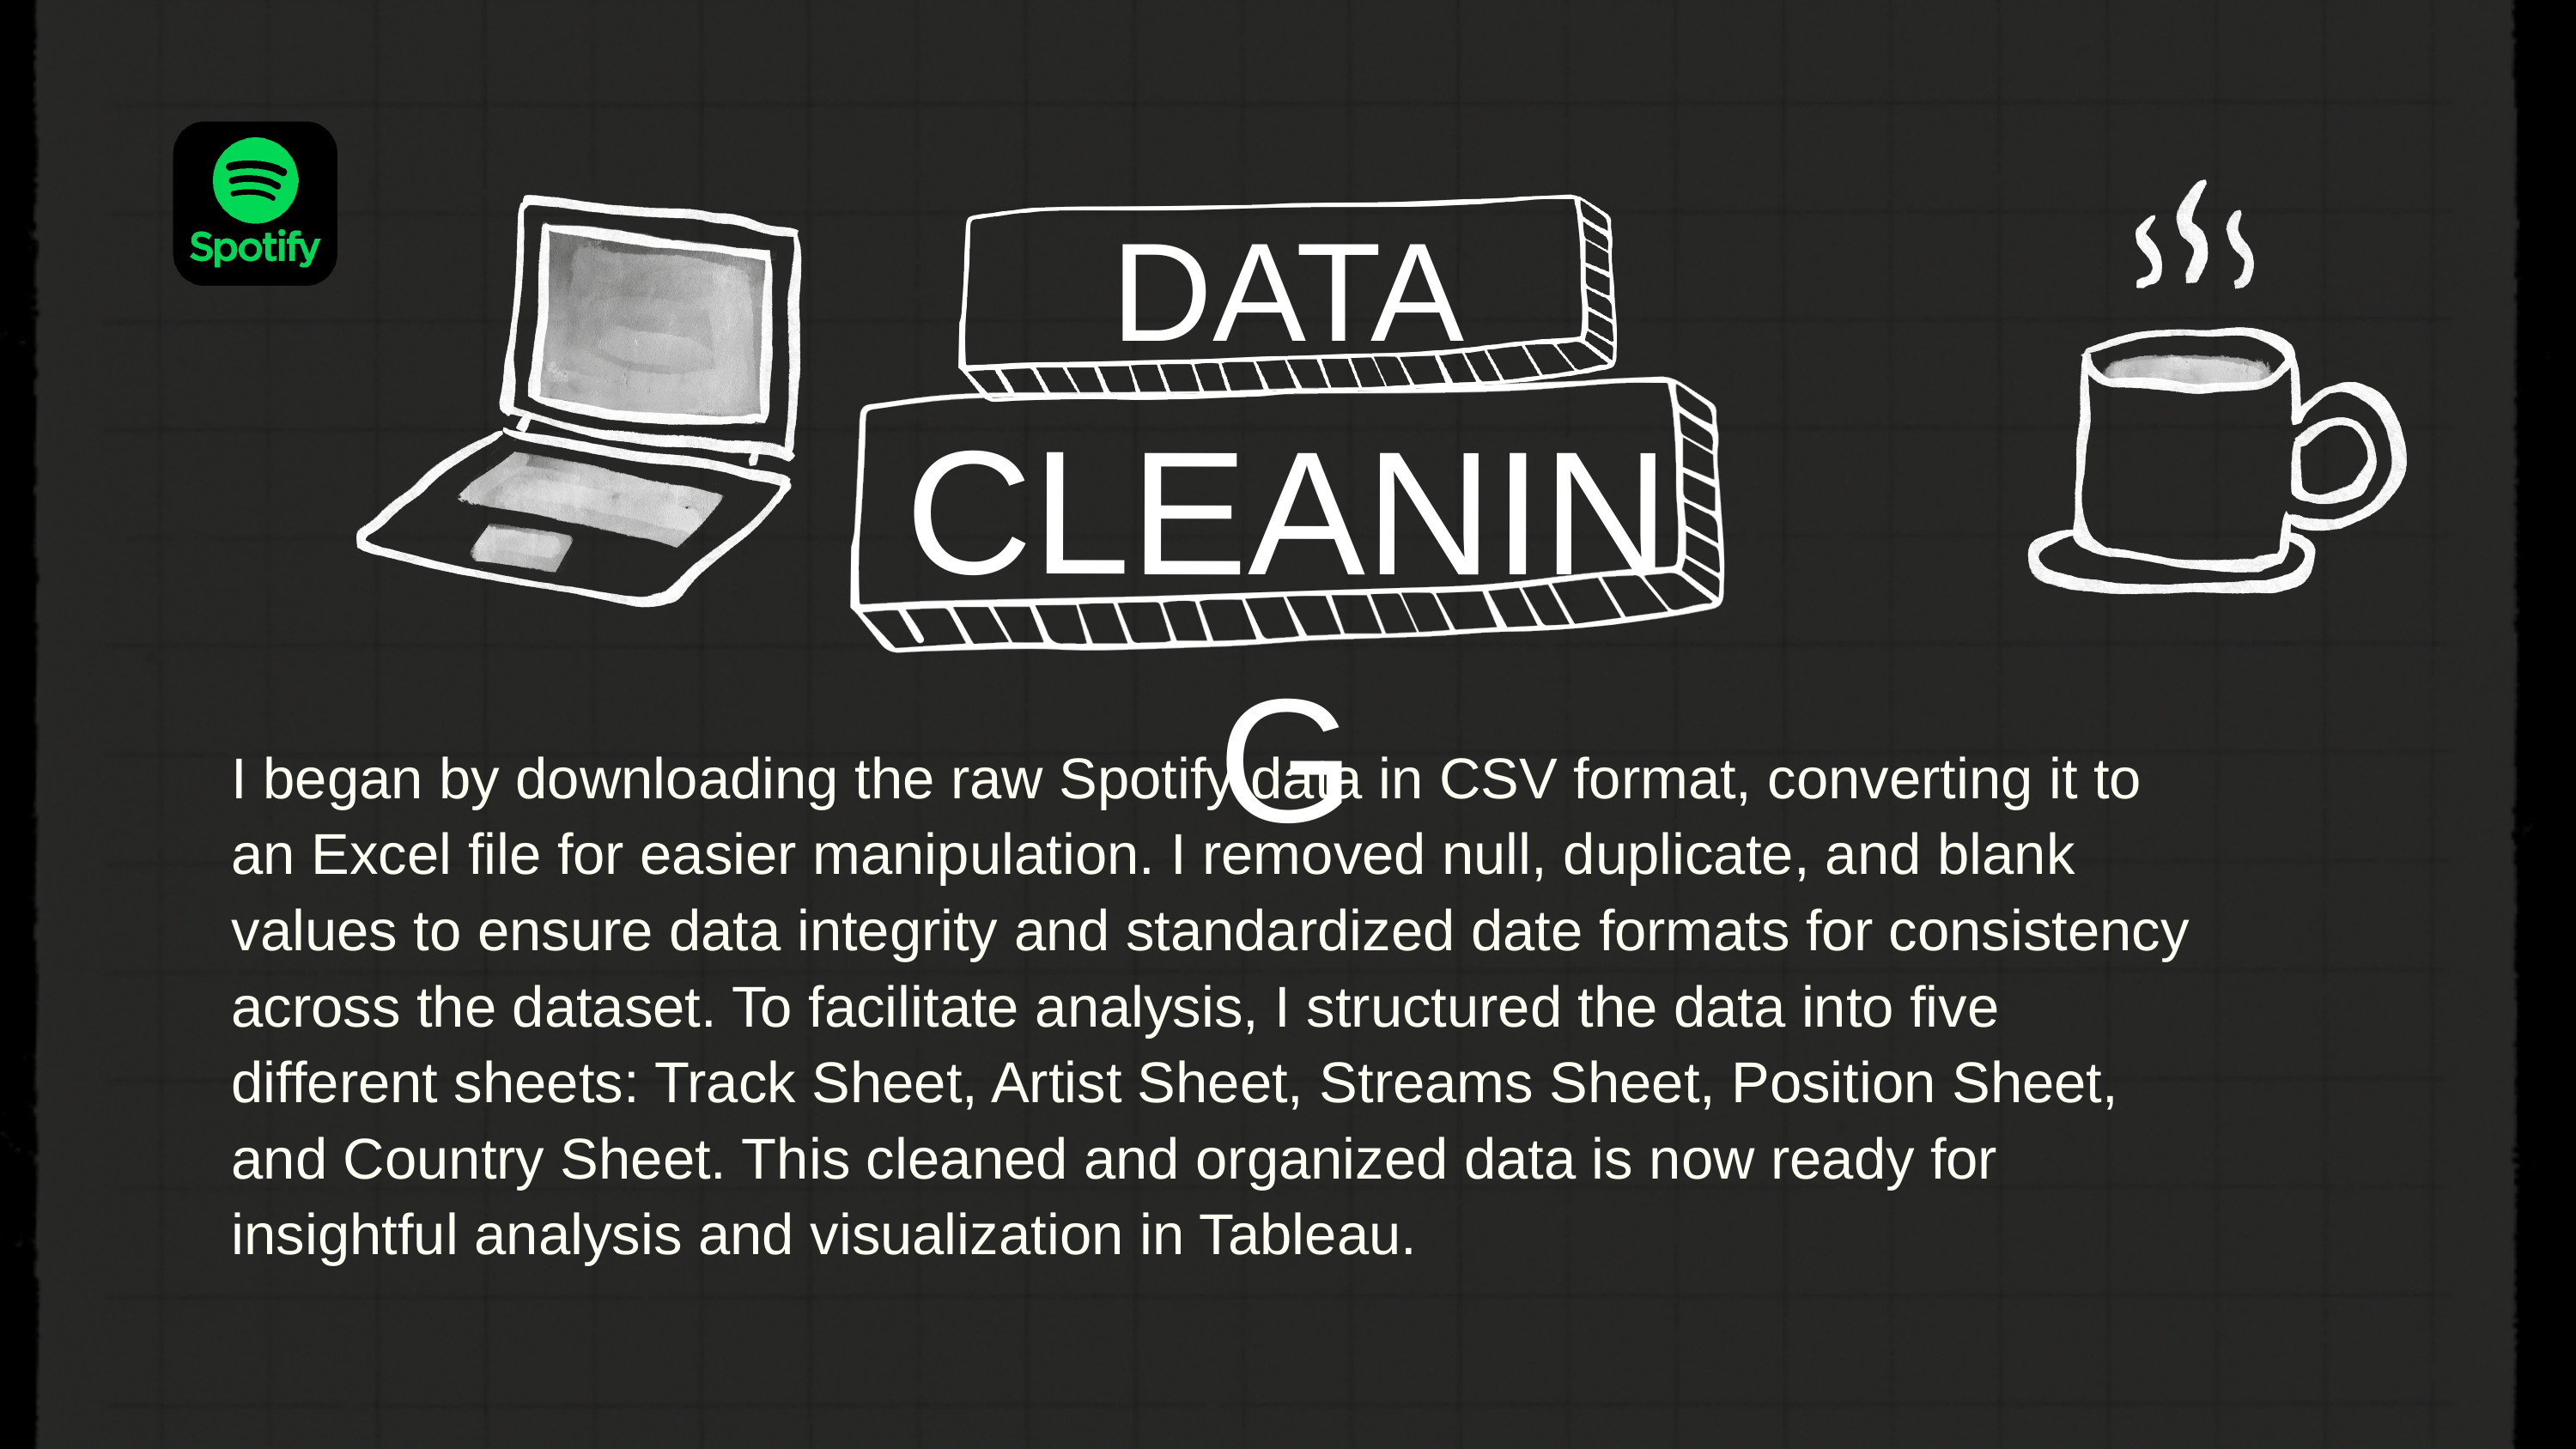

DATA

CLEANING

I began by downloading the raw Spotify data in CSV format, converting it to an Excel file for easier manipulation. I removed null, duplicate, and blank values to ensure data integrity and standardized date formats for consistency across the dataset. To facilitate analysis, I structured the data into five different sheets: Track Sheet, Artist Sheet, Streams Sheet, Position Sheet, and Country Sheet. This cleaned and organized data is now ready for insightful analysis and visualization in Tableau.